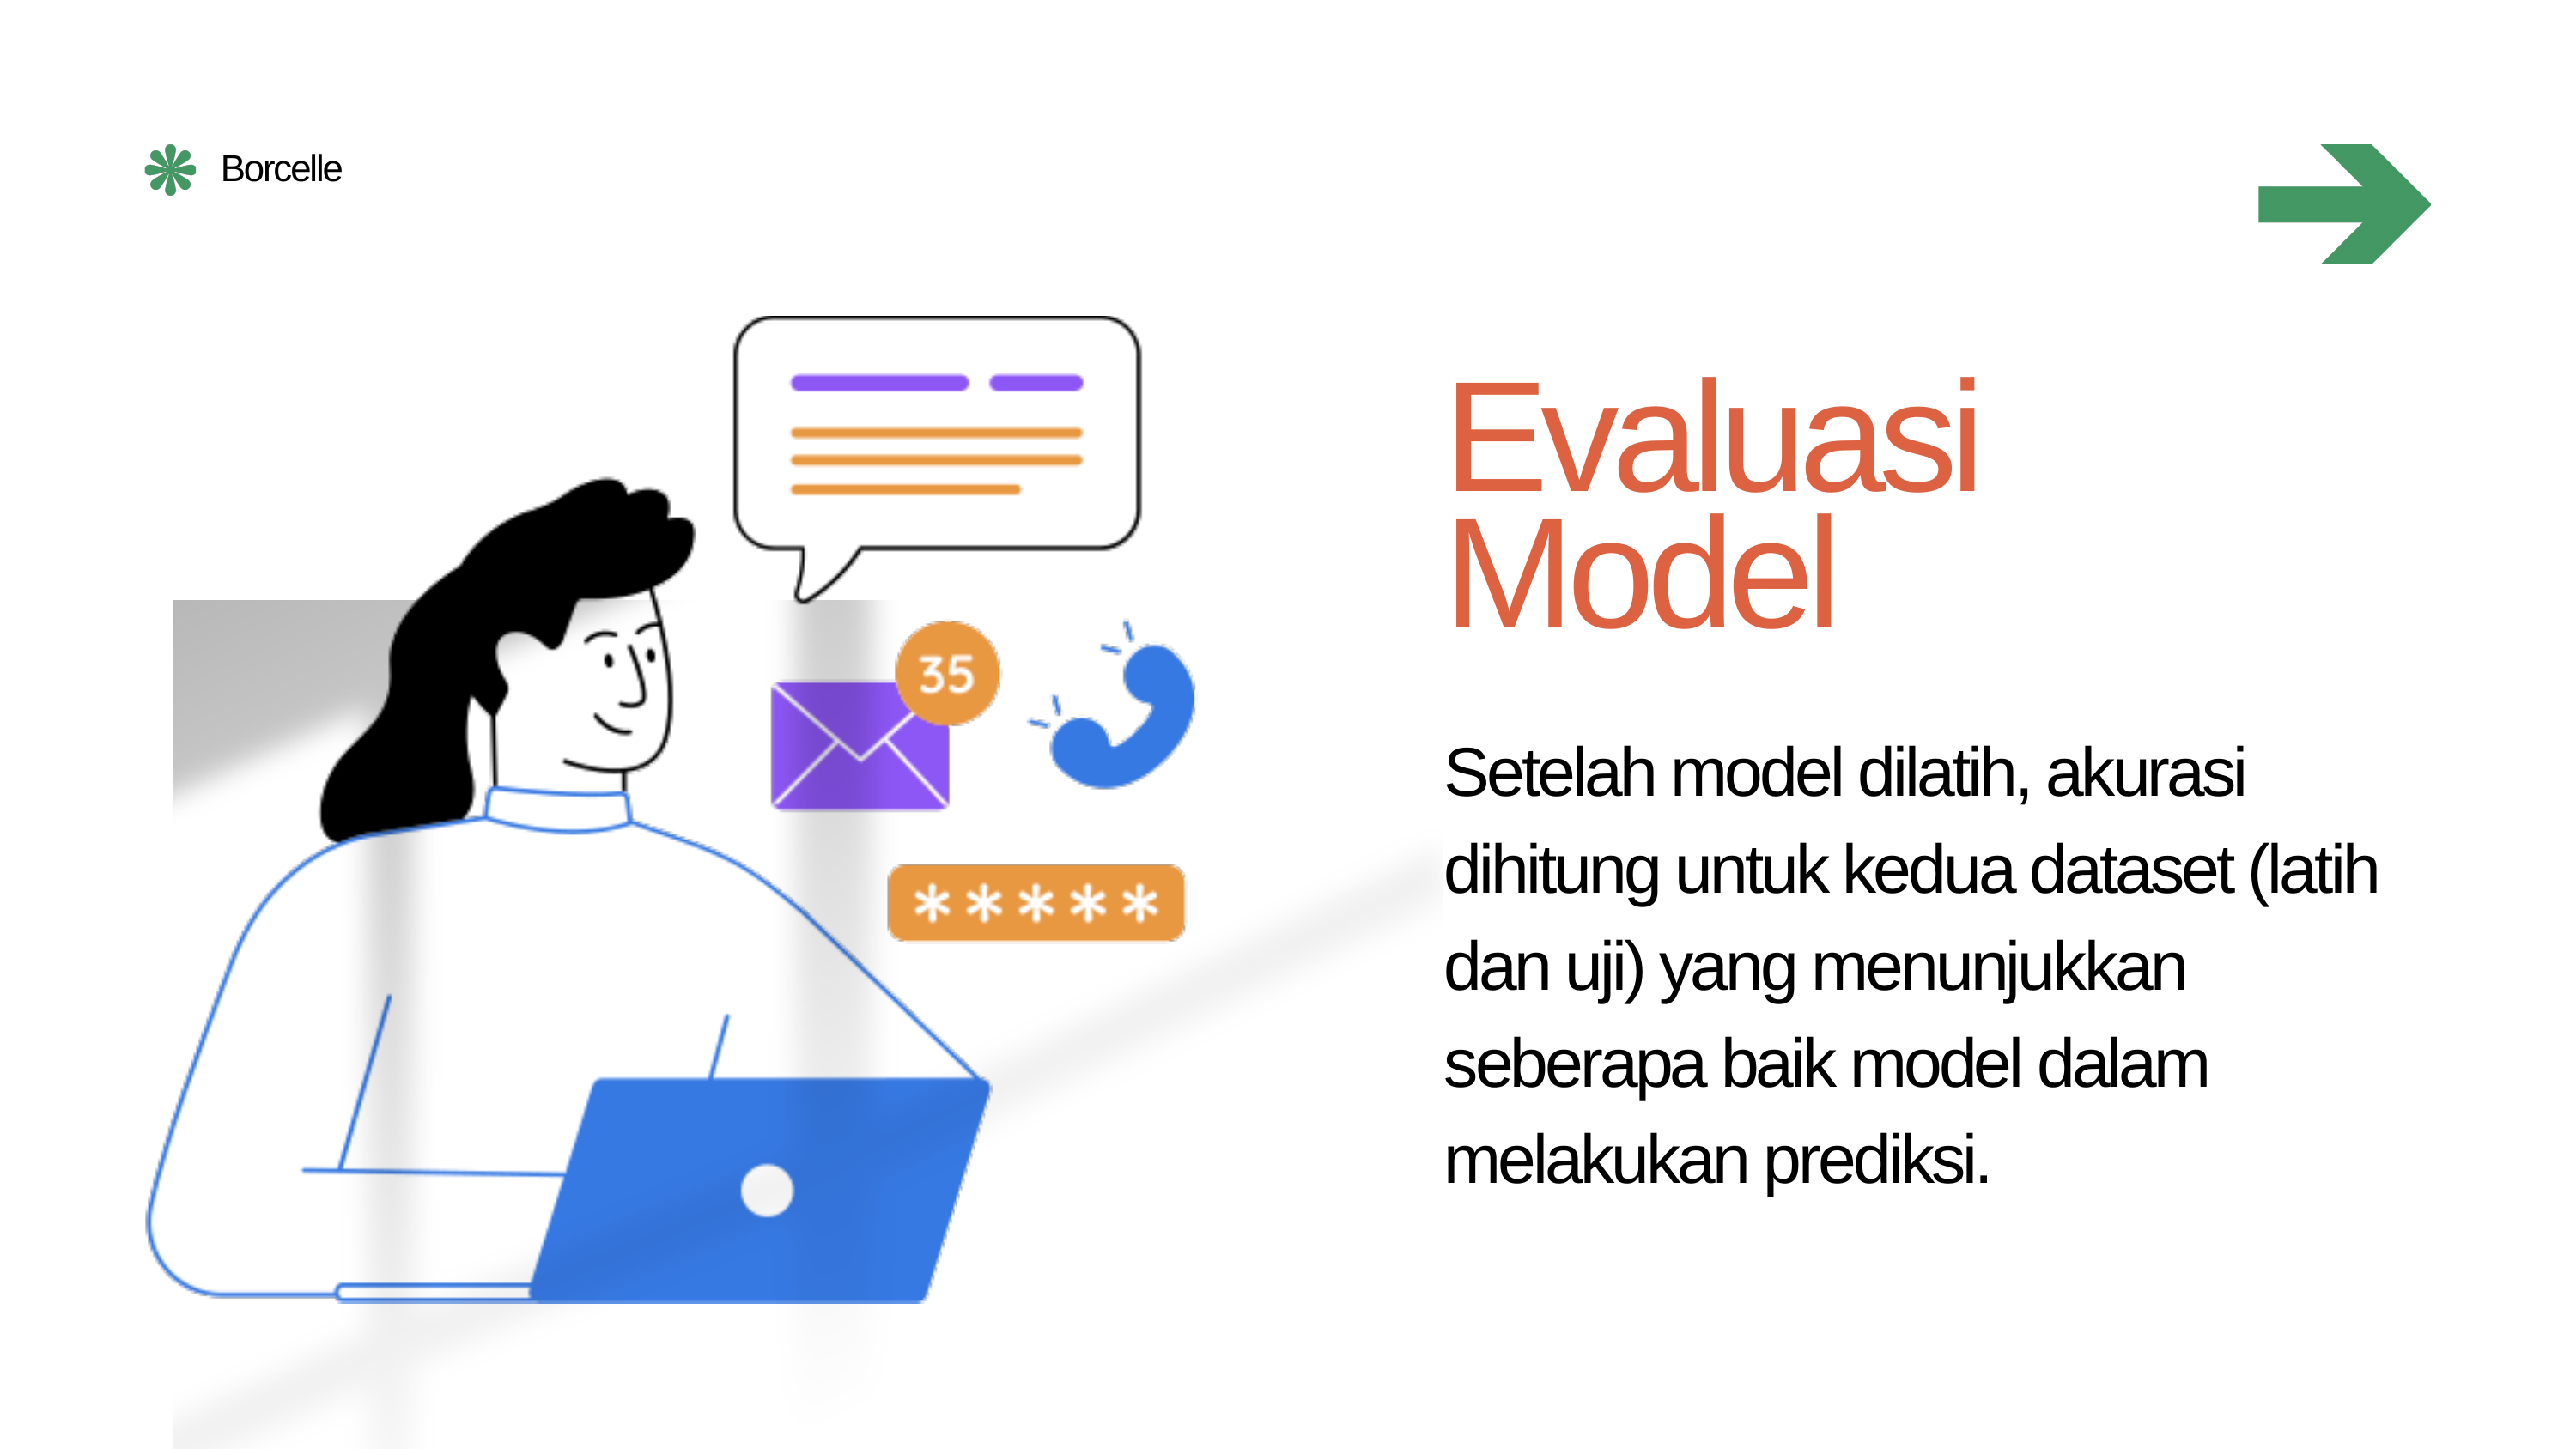

Borcelle

Evaluasi Model

Setelah model dilatih, akurasi dihitung untuk kedua dataset (latih dan uji) yang menunjukkan seberapa baik model dalam melakukan prediksi.